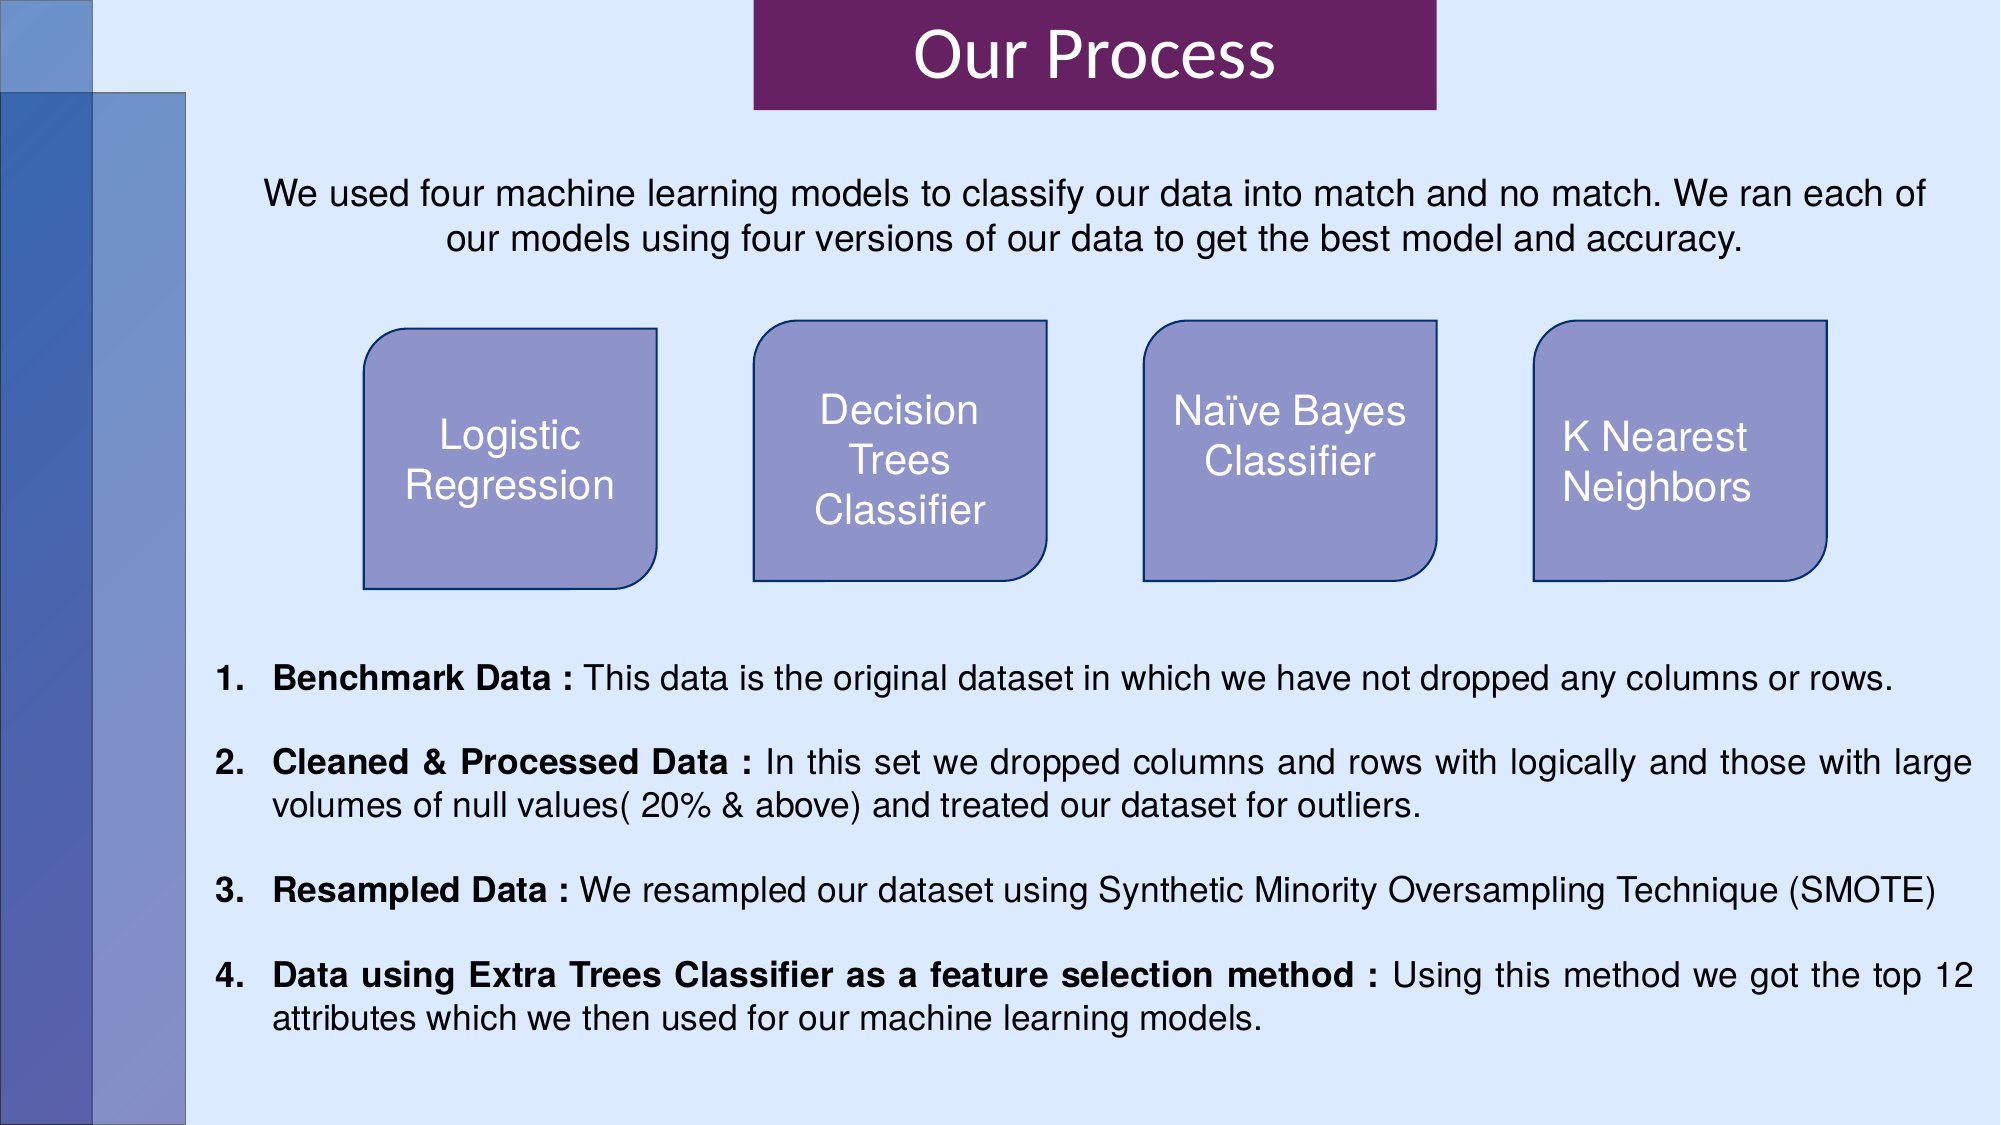

# Our Process
We used four machine learning models to classify our data into match and no match. We ran each of our models using four versions of our data to get the best model and accuracy.

Decision Trees Classifier
Naïve Bayes Classifier
Logistic Regression
K Nearest Neighbors
Benchmark Data : This data is the original dataset in which we have not dropped any columns or rows.

Cleaned & Processed Data : In this set we dropped columns and rows with logically and those with large volumes of null values( 20% & above) and treated our dataset for outliers.

Resampled Data : We resampled our dataset using Synthetic Minority Oversampling Technique (SMOTE)

Data using Extra Trees Classifier as a feature selection method : Using this method we got the top 12 attributes which we then used for our machine learning models.